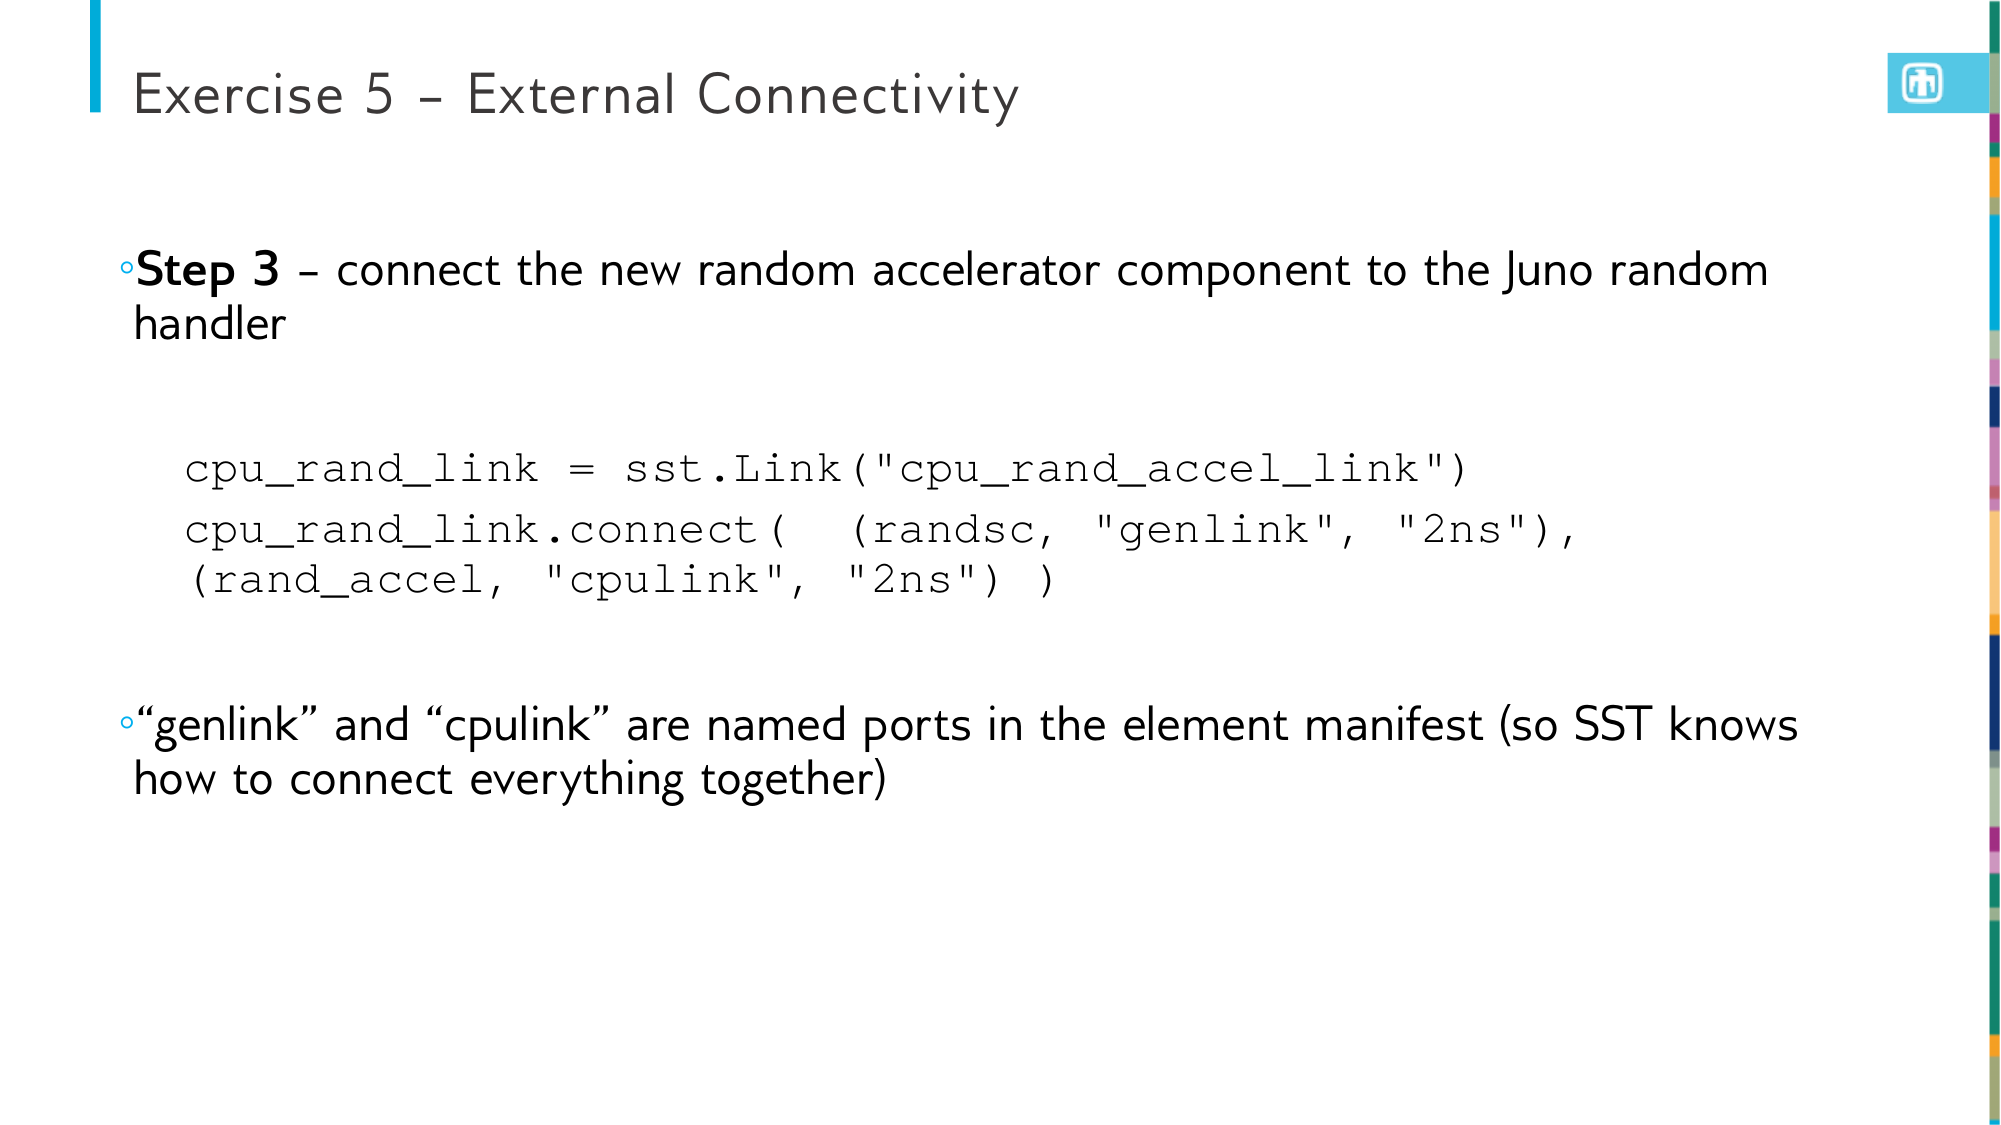

# Exercise 5 – External Connectivity
Step 3 – connect the new random accelerator component to the Juno random handler

cpu_rand_link = sst.Link("cpu_rand_accel_link")
cpu_rand_link.connect(  (randsc, "genlink", "2ns"), (rand_accel, "cpulink", "2ns") )

“genlink” and “cpulink” are named ports in the element manifest (so SST knows how to connect everything together)